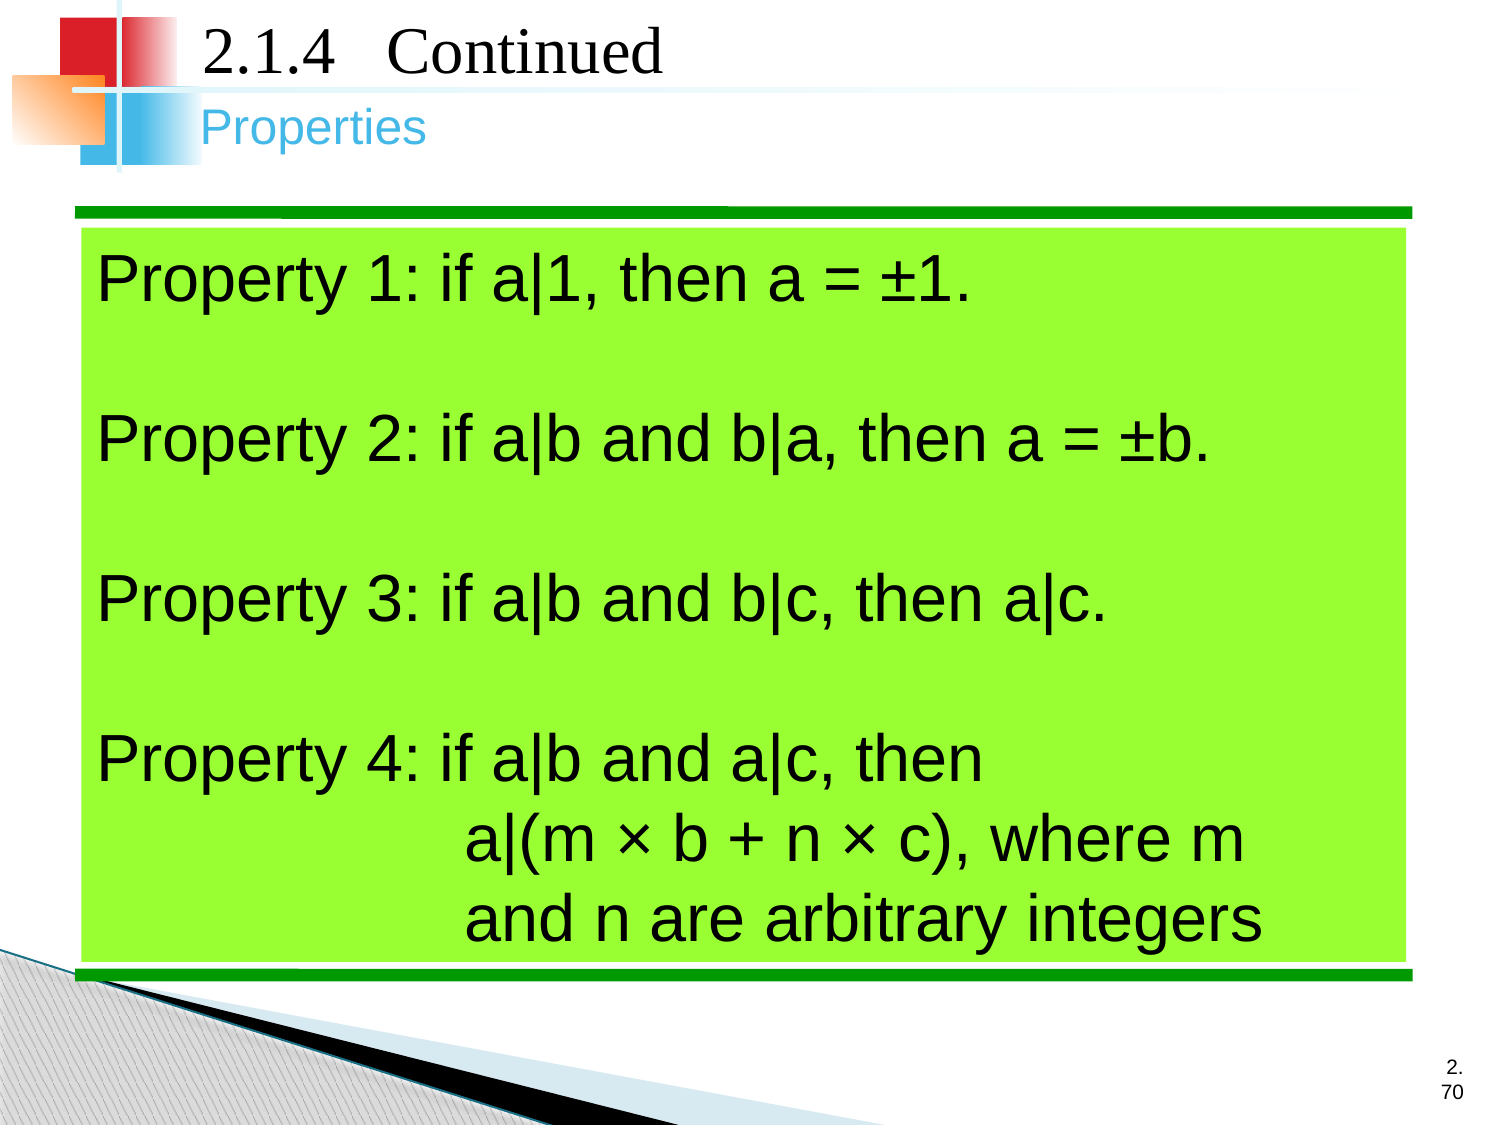

2.1.4   Continued

Properties

Property 1: if a|1, then a = ±1.
Property 2: if a|b and b|a, then a = ±b.
Property 3: if a|b and b|c, then a|c.
Property 4: if a|b and a|c, then
                    a|(m × b + n × c), where m
                    and n are arbitrary integers

2.70